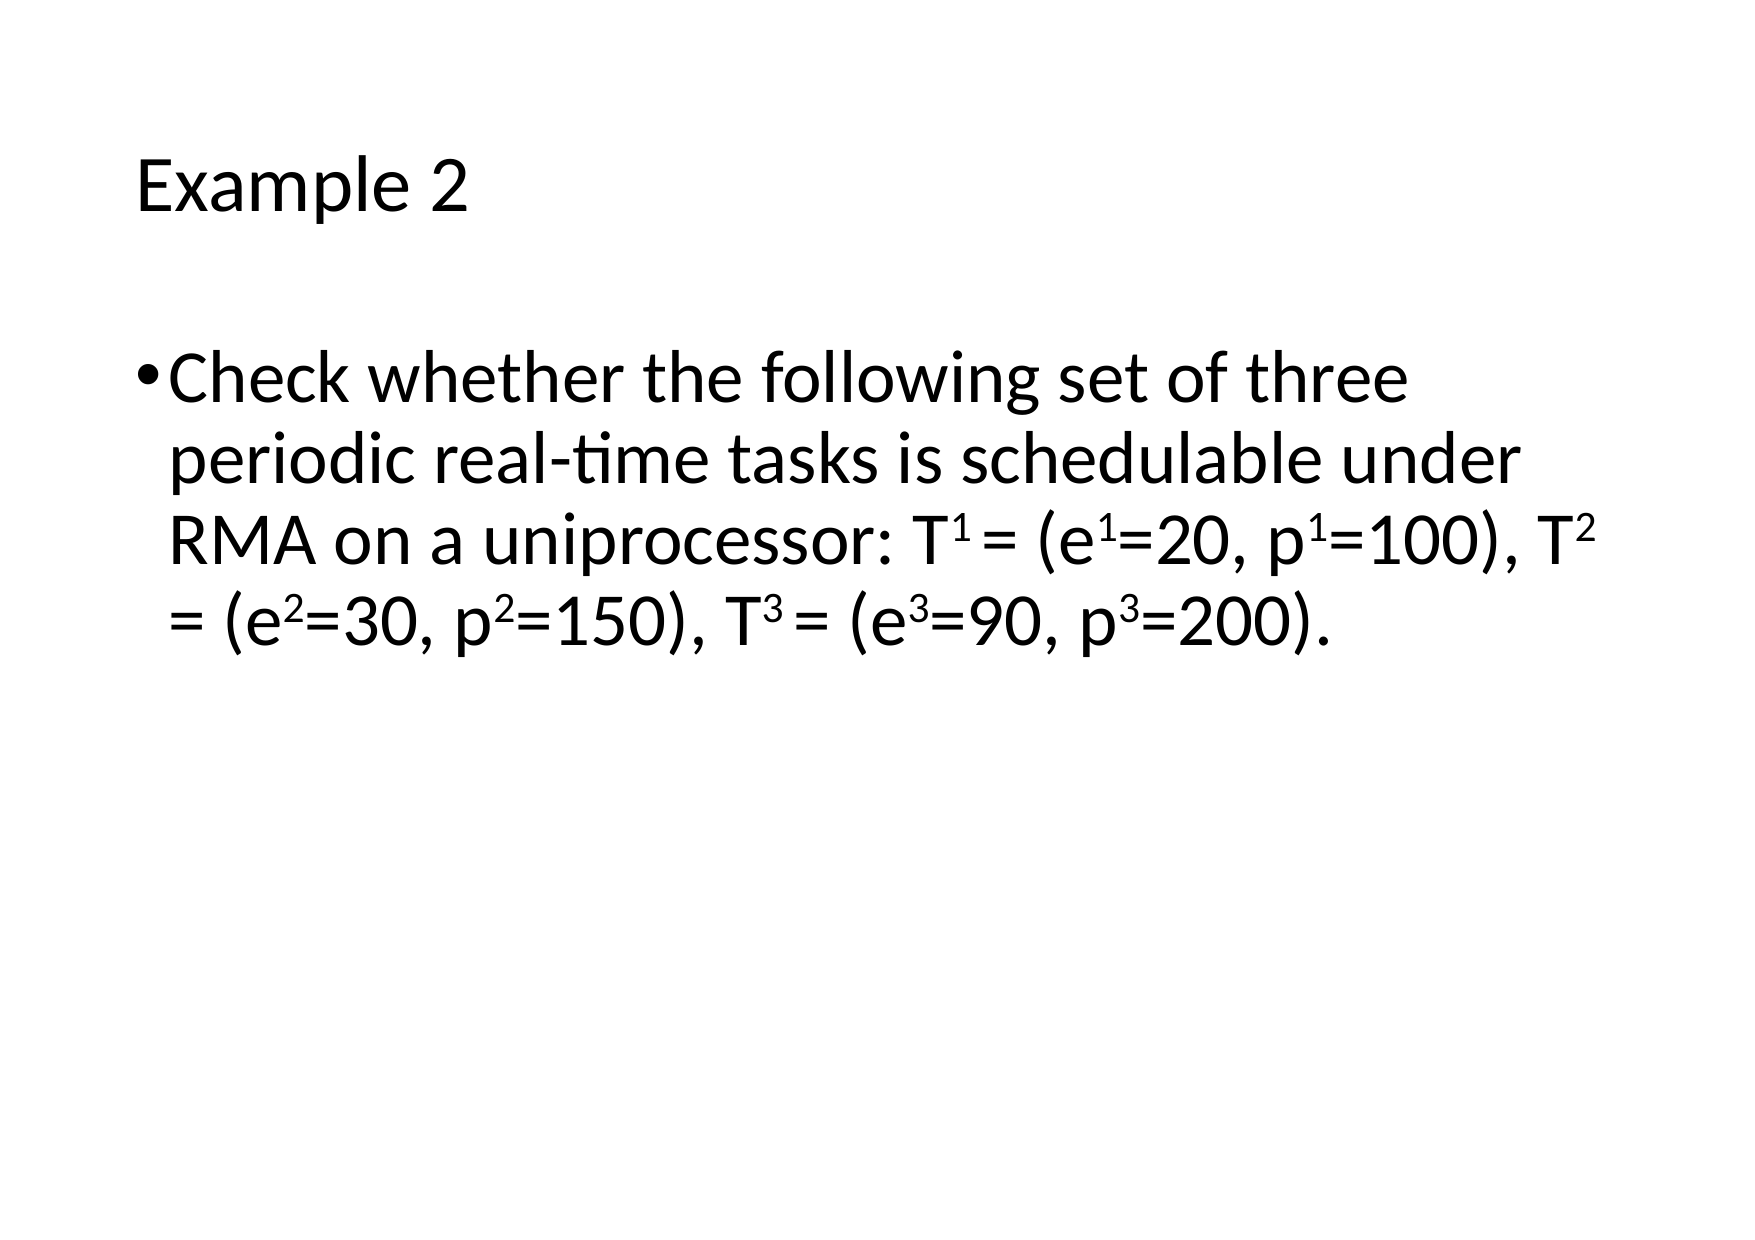

# Example 2
Check whether the following set of three periodic real-time tasks is schedulable under RMA on a uniprocessor: T1 = (e1=20, p1=100), T2 = (e2=30, p2=150), T3 = (e3=90, p3=200).